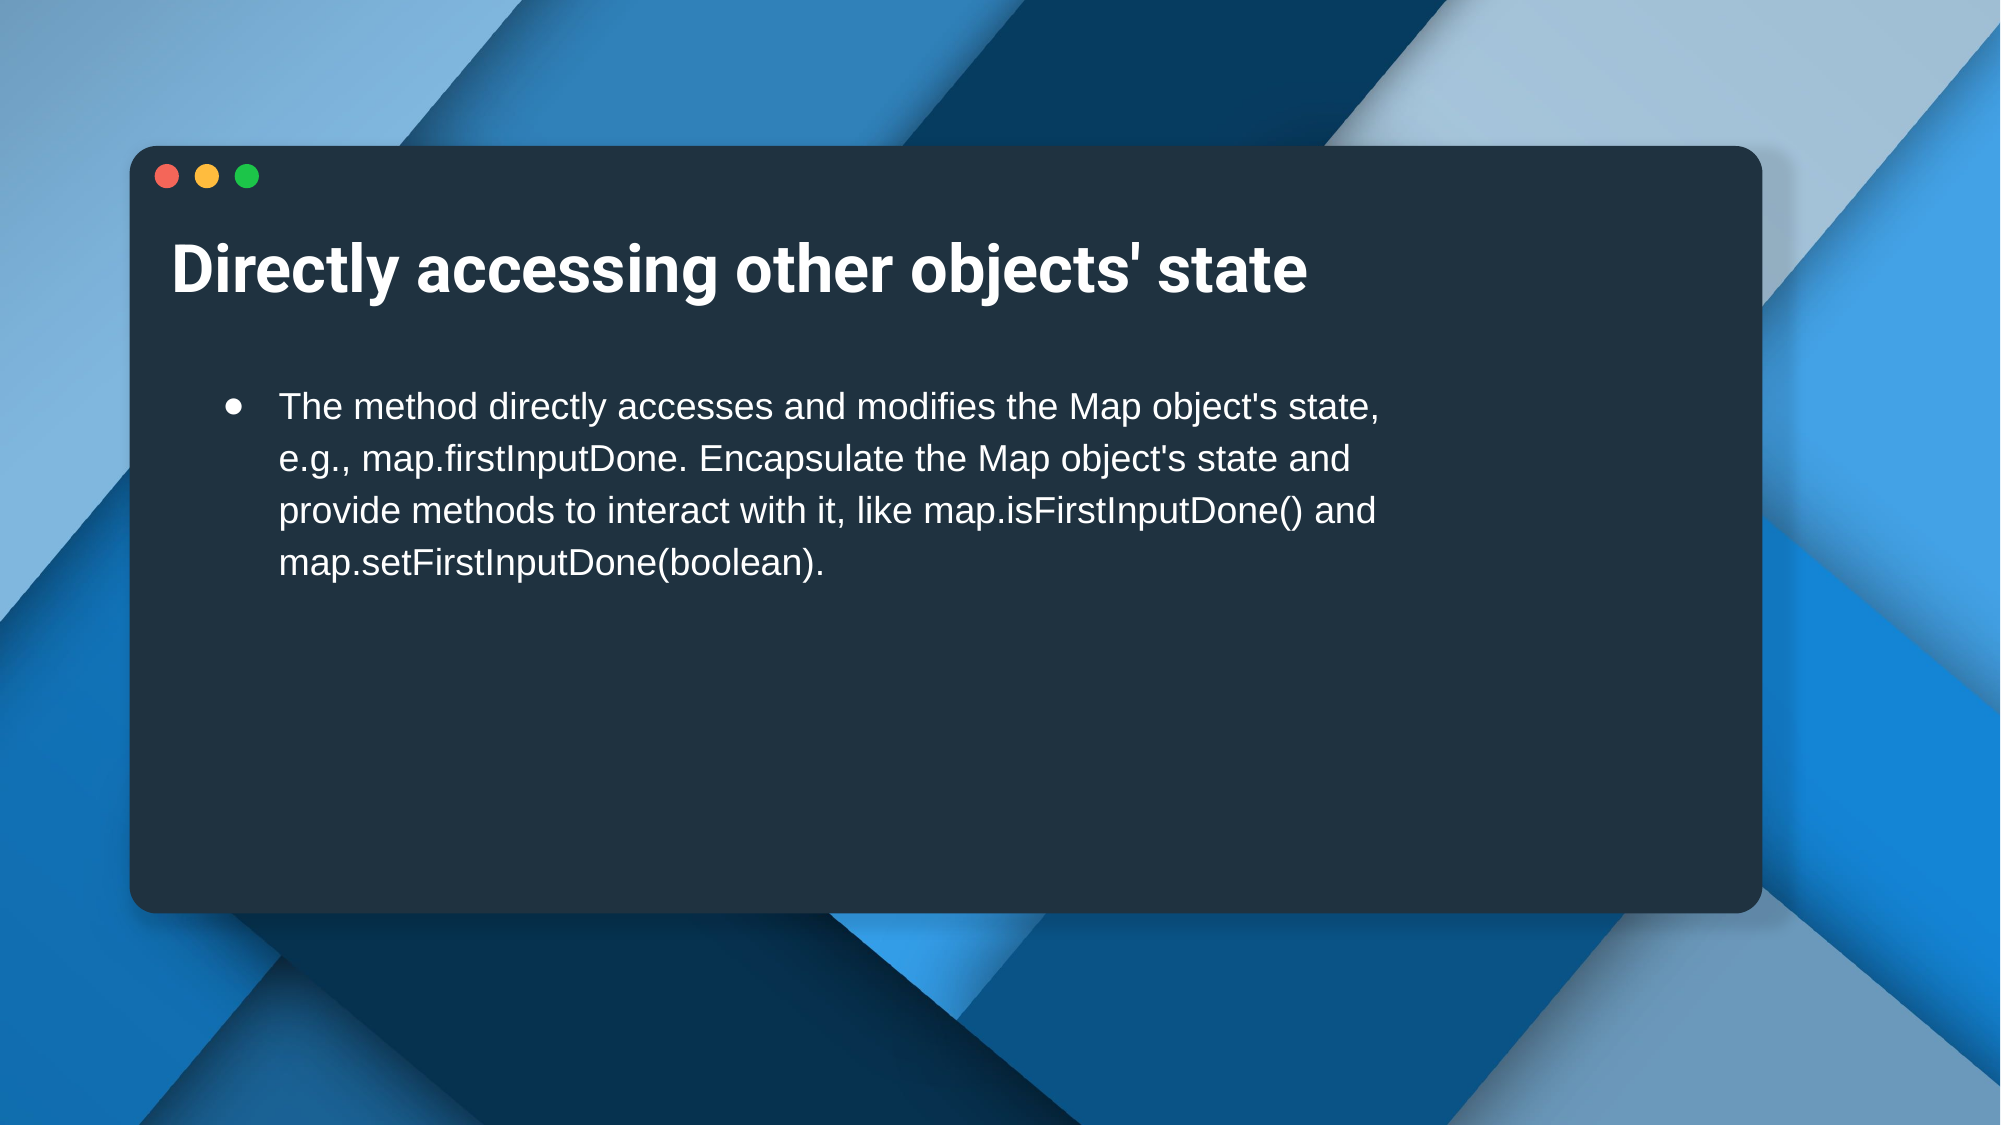

# Directly accessing other objects' state
The method directly accesses and modifies the Map object's state, e.g., map.firstInputDone. Encapsulate the Map object's state and provide methods to interact with it, like map.isFirstInputDone() and map.setFirstInputDone(boolean).